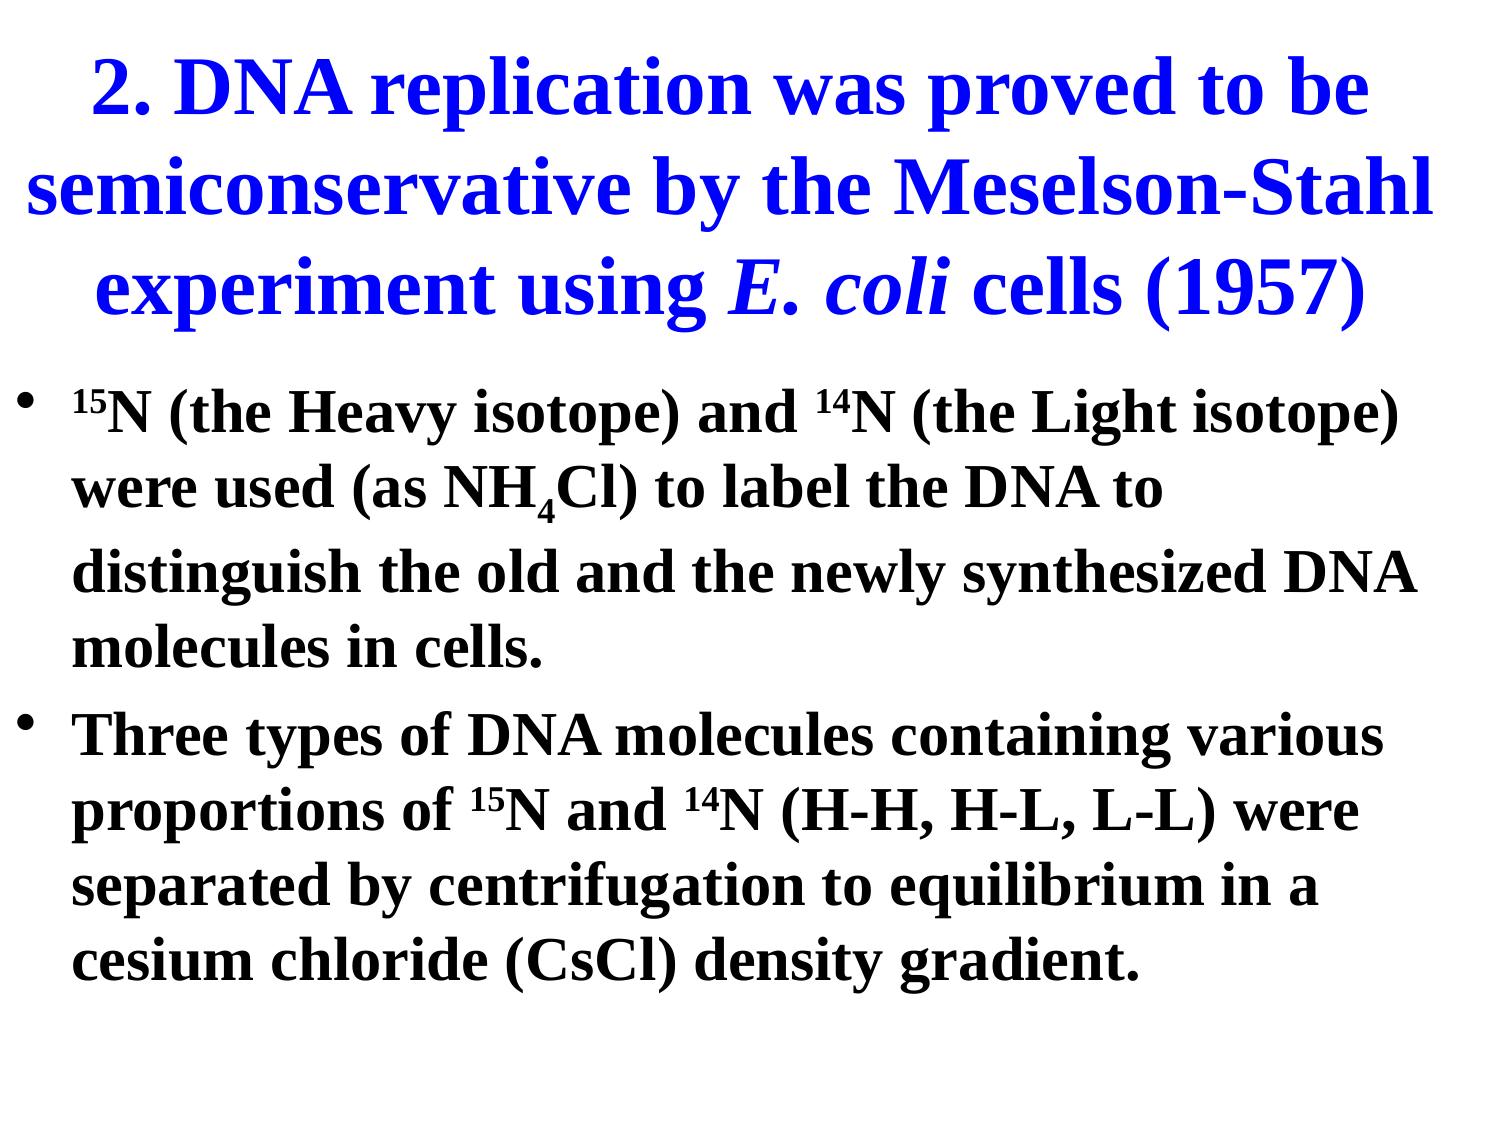

# 2. DNA replication was proved to be semiconservative by the Meselson-Stahl experiment using E. coli cells (1957)
15N (the Heavy isotope) and 14N (the Light isotope) were used (as NH4Cl) to label the DNA to distinguish the old and the newly synthesized DNA molecules in cells.
Three types of DNA molecules containing various proportions of 15N and 14N (H-H, H-L, L-L) were separated by centrifugation to equilibrium in a cesium chloride (CsCl) density gradient.